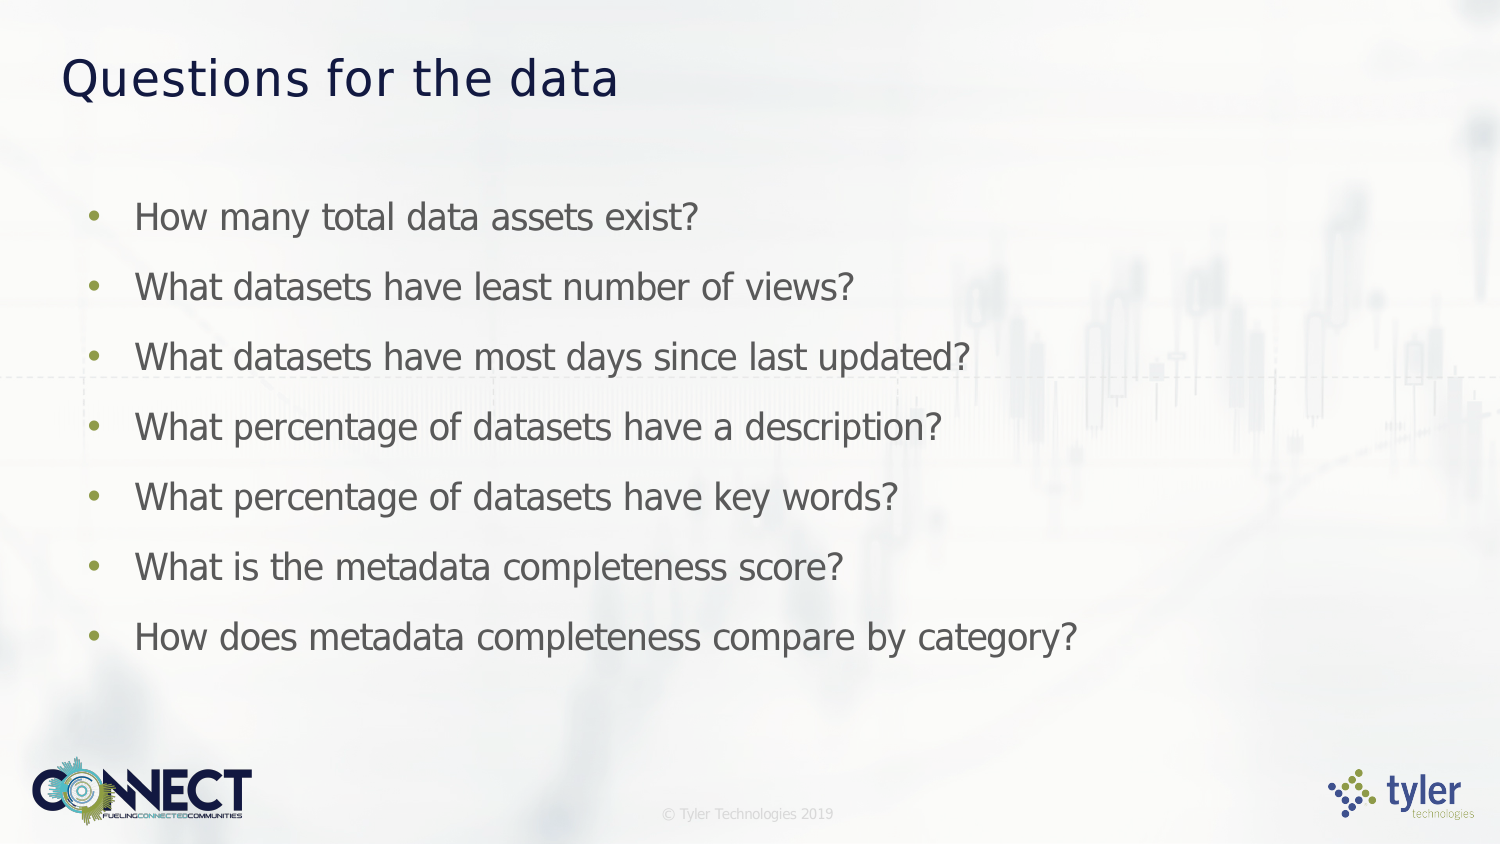

# Questions for the data
How many total data assets exist?
What datasets have least number of views?
What datasets have most days since last updated?
What percentage of datasets have a description?
What percentage of datasets have key words?
What is the metadata completeness score?
How does metadata completeness compare by category?